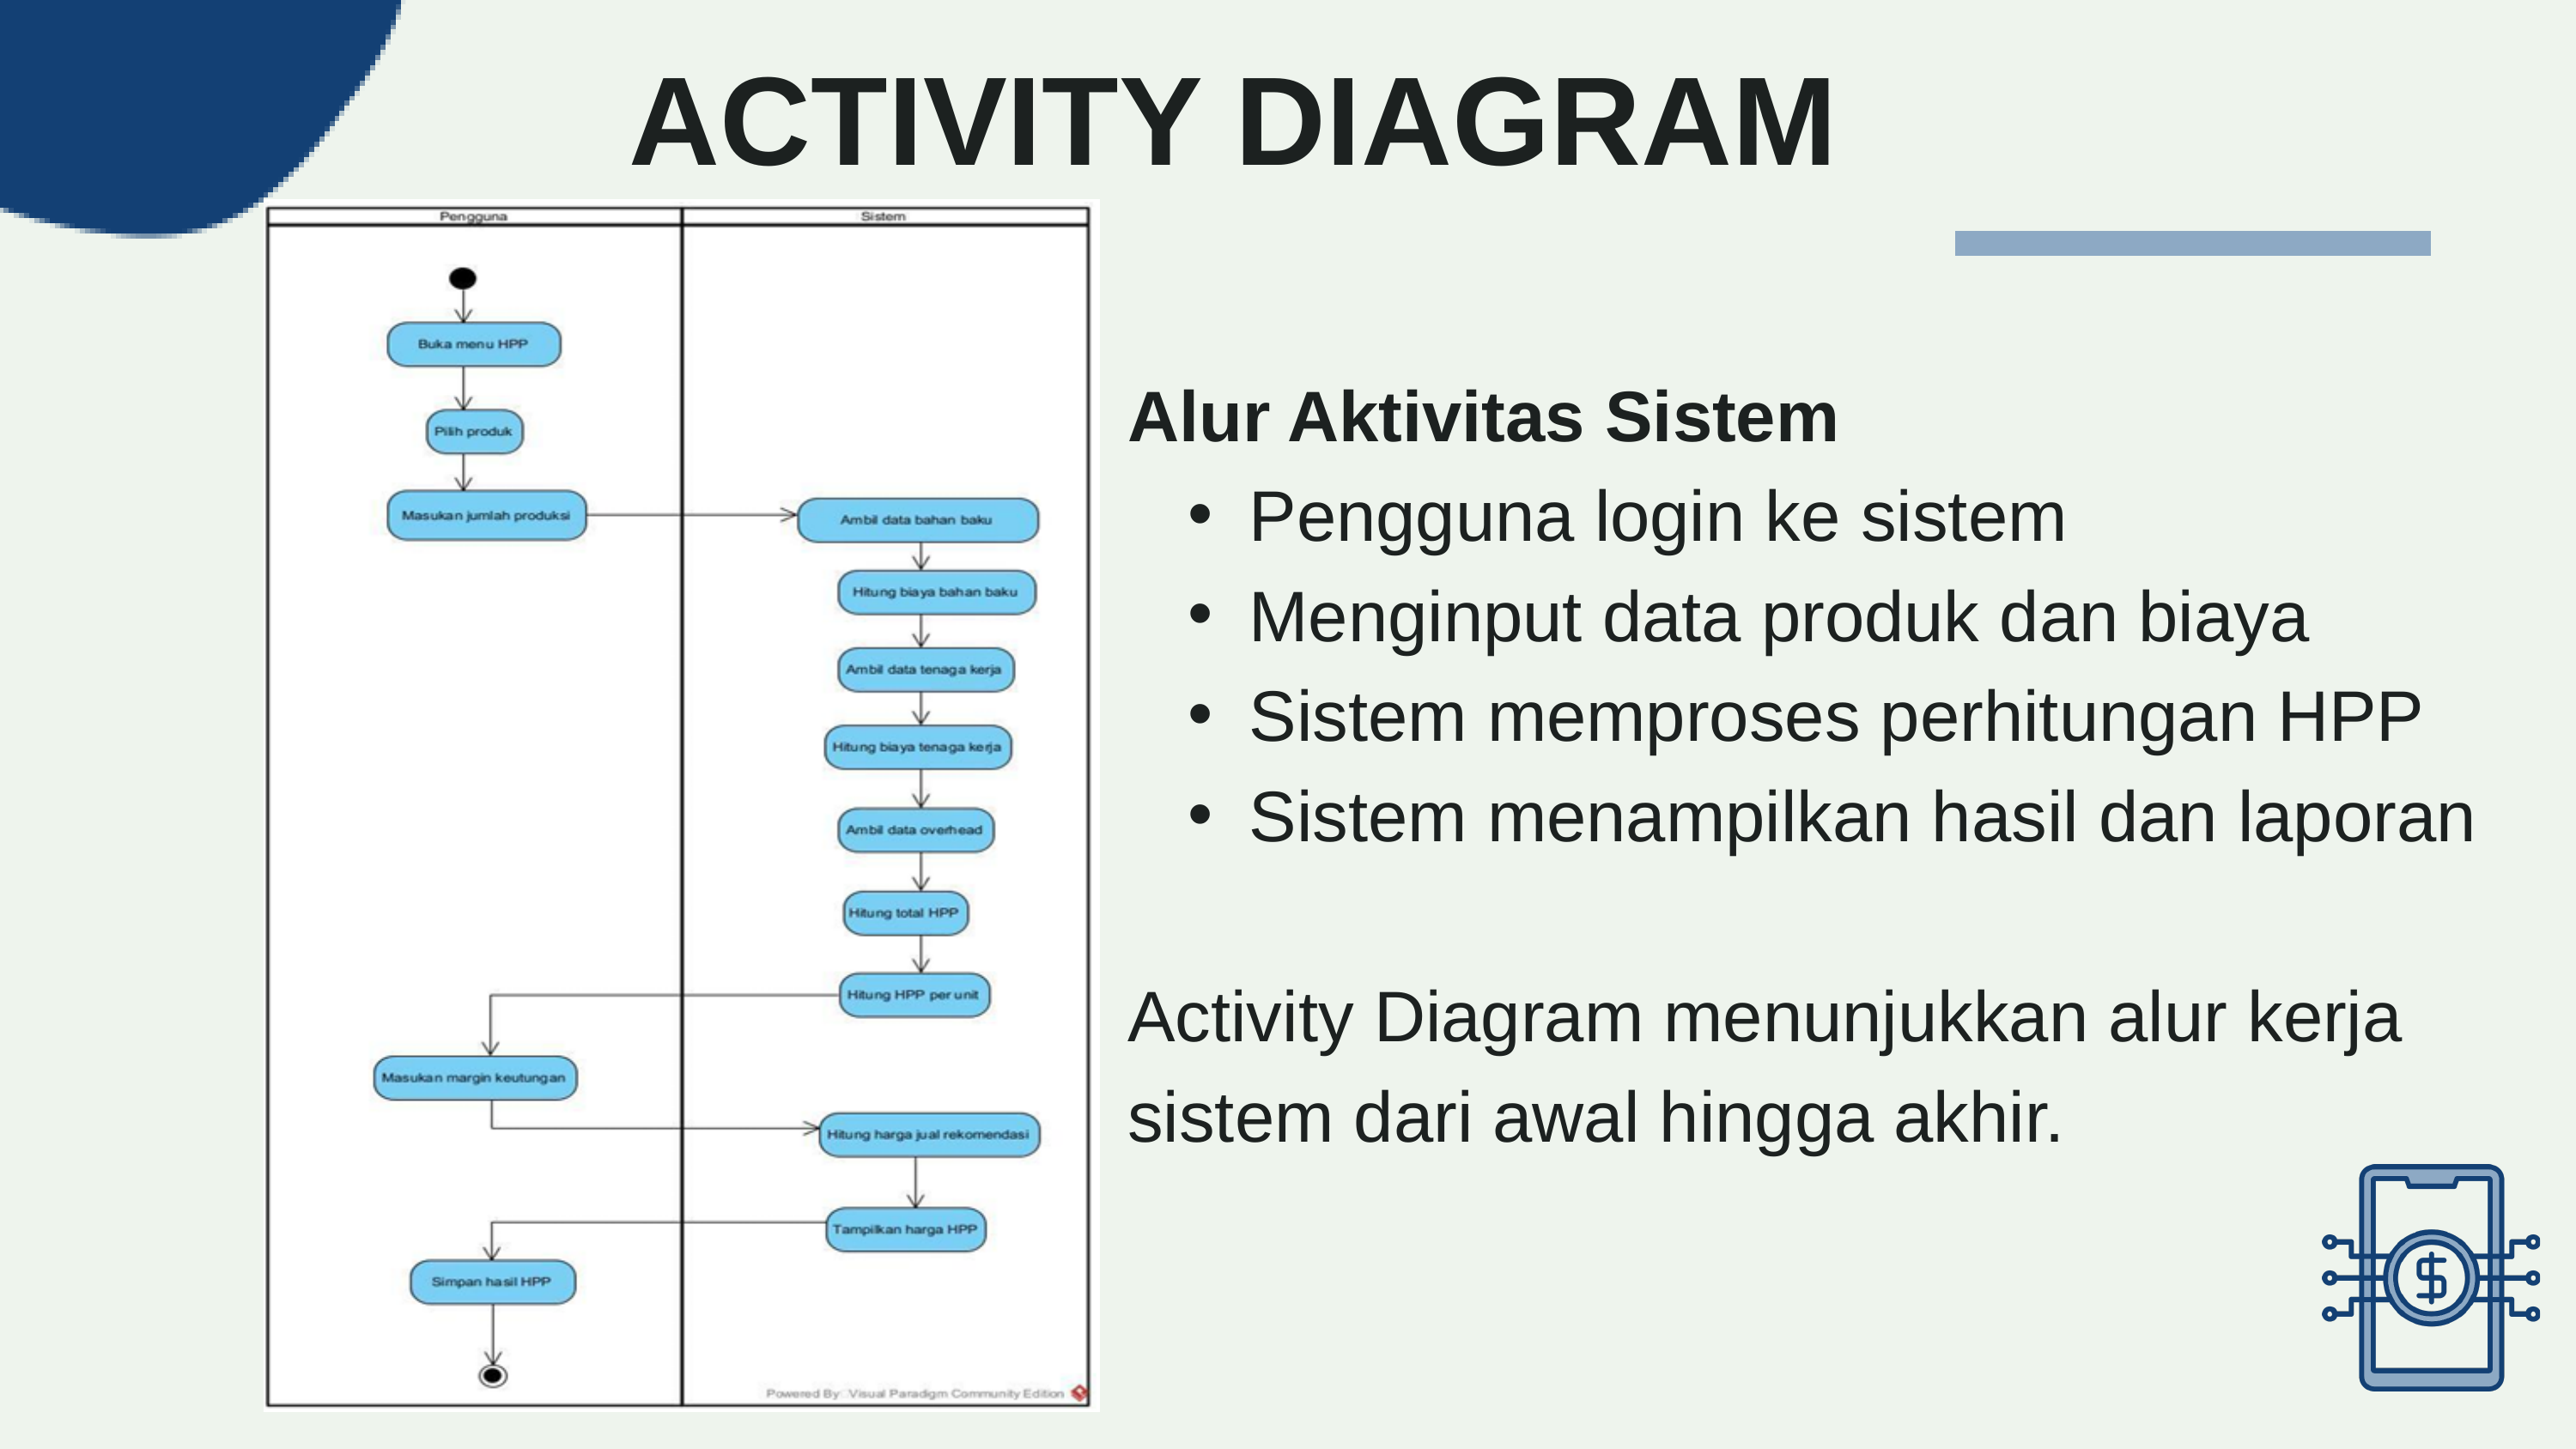

ACTIVITY DIAGRAM

Alur Aktivitas Sistem
Pengguna login ke sistem
Menginput data produk dan biaya
Sistem memproses perhitungan HPP
Sistem menampilkan hasil dan laporan

Activity Diagram menunjukkan alur kerja sistem dari awal hingga akhir.